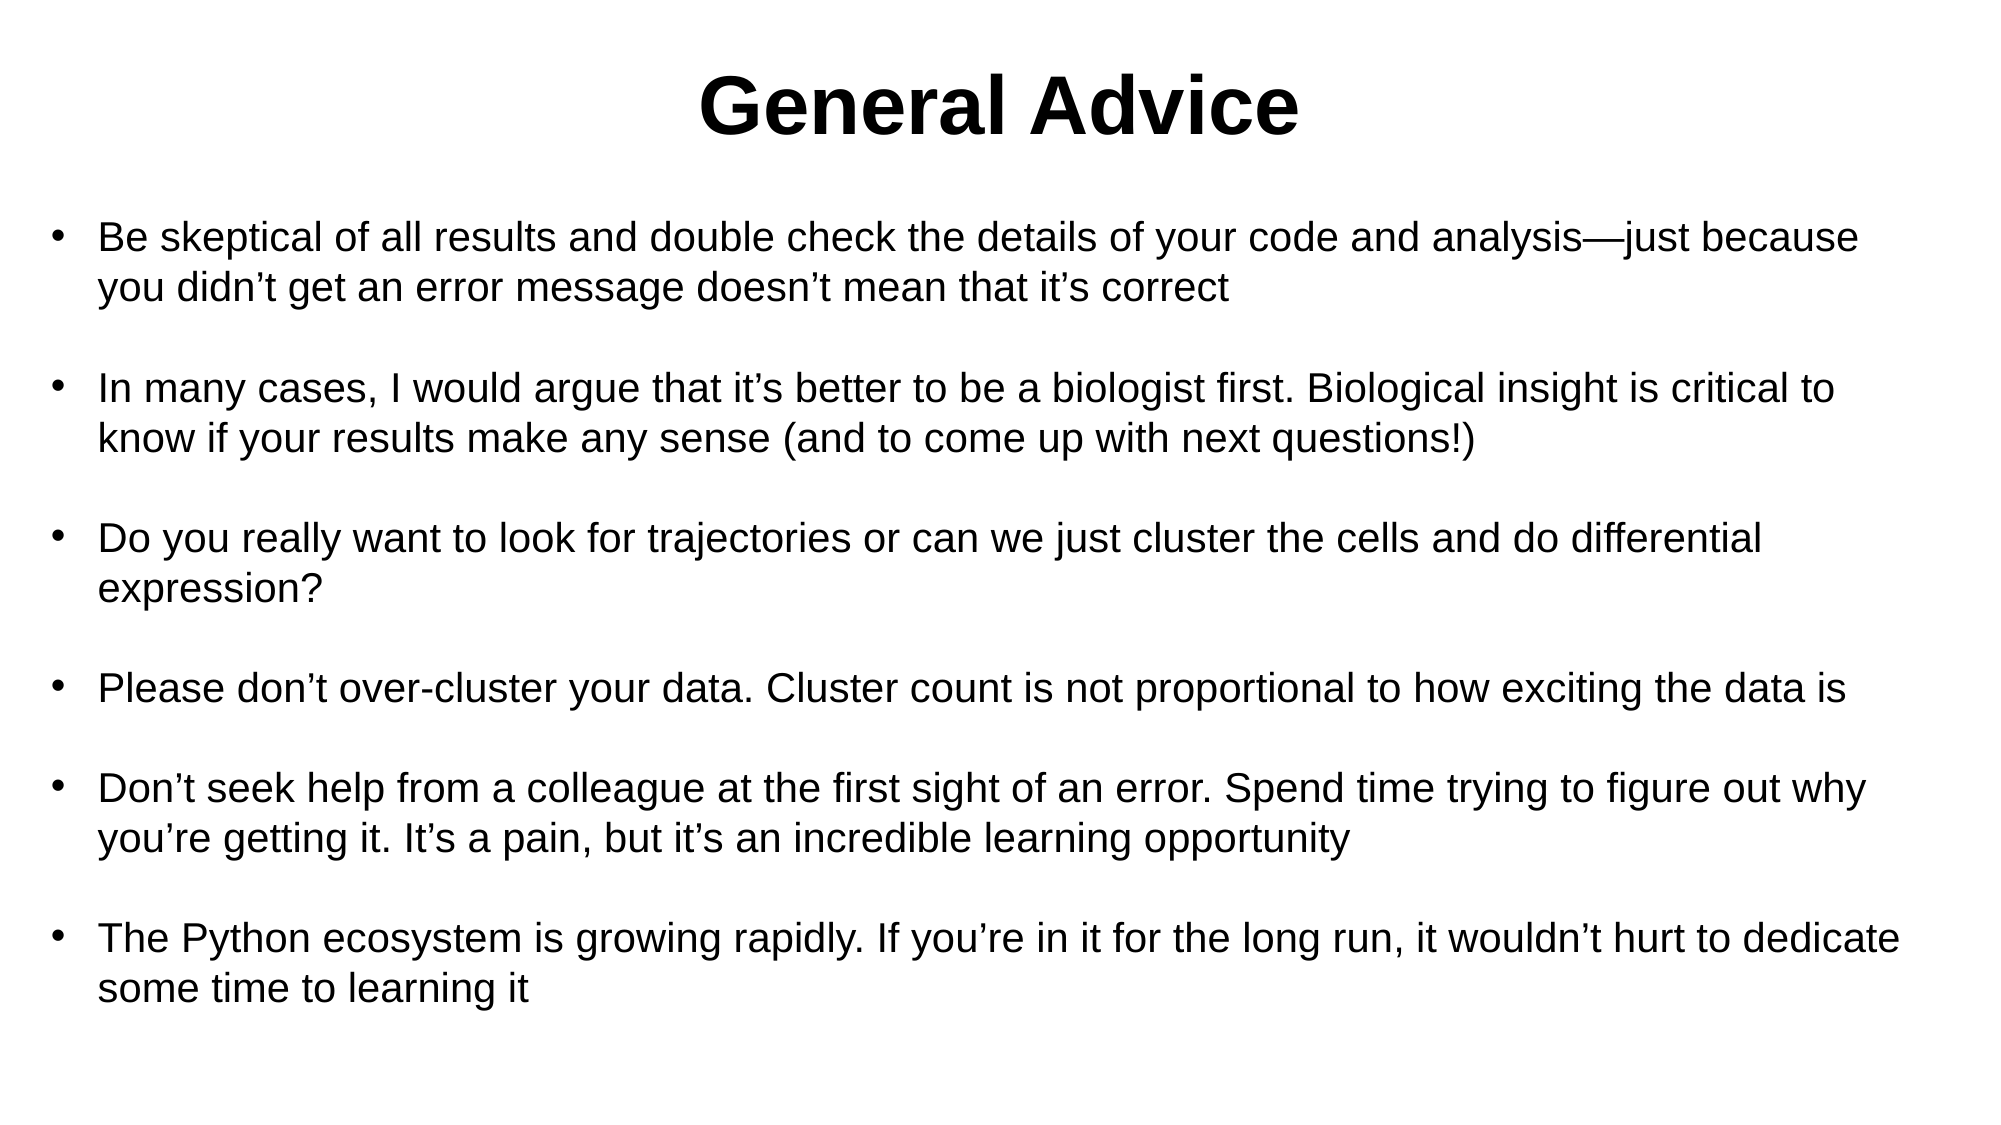

General Advice
Be skeptical of all results and double check the details of your code and analysis—just because you didn’t get an error message doesn’t mean that it’s correct
In many cases, I would argue that it’s better to be a biologist first. Biological insight is critical to know if your results make any sense (and to come up with next questions!)
Do you really want to look for trajectories or can we just cluster the cells and do differential expression?

Please don’t over-cluster your data. Cluster count is not proportional to how exciting the data is
Don’t seek help from a colleague at the first sight of an error. Spend time trying to figure out why you’re getting it. It’s a pain, but it’s an incredible learning opportunity
The Python ecosystem is growing rapidly. If you’re in it for the long run, it wouldn’t hurt to dedicate some time to learning it